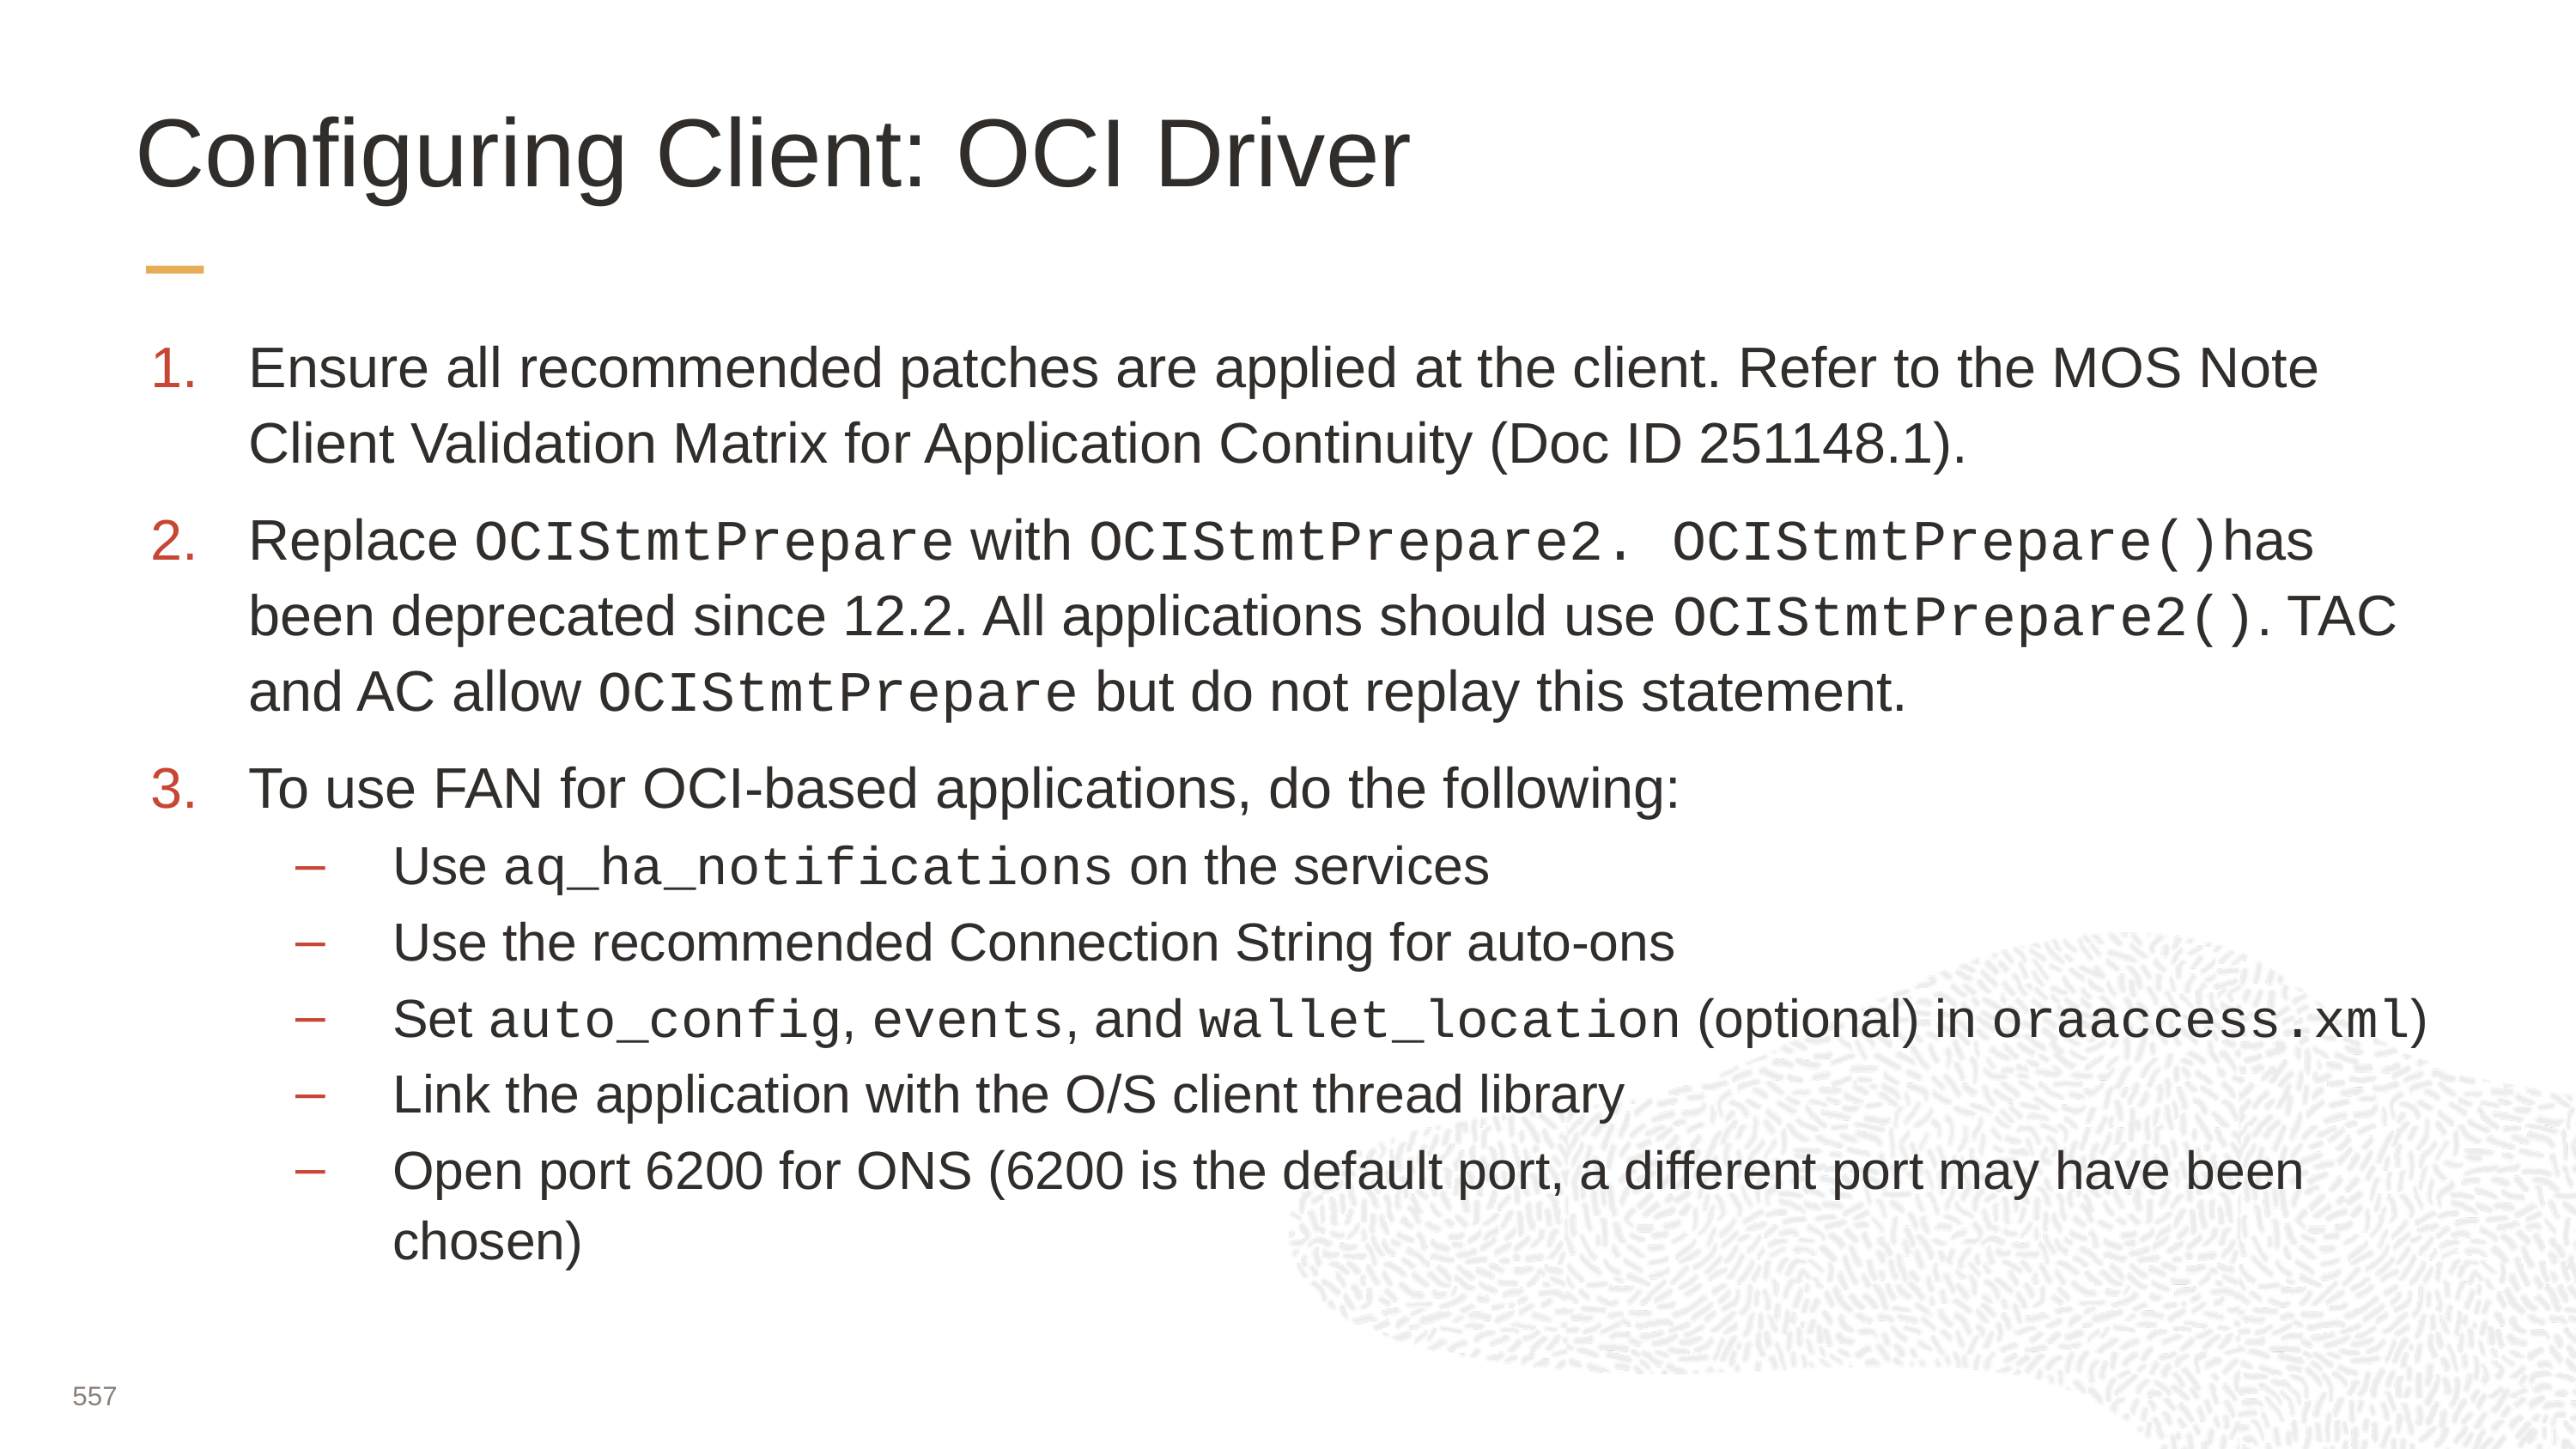

# Configuring Client: OCI Driver
Ensure all recommended patches are applied at the client. Refer to the MOS Note Client Validation Matrix for Application Continuity (Doc ID 251148.1).
Replace OCIStmtPrepare with OCIStmtPrepare2. OCIStmtPrepare()has been deprecated since 12.2. All applications should use OCIStmtPrepare2(). TAC and AC allow OCIStmtPrepare but do not replay this statement.
To use FAN for OCI-based applications, do the following:
Use aq_ha_notifications on the services
Use the recommended Connection String for auto-ons
Set auto_config, events, and wallet_location (optional) in oraaccess.xml)
Link the application with the O/S client thread library
Open port 6200 for ONS (6200 is the default port, a different port may have been chosen)